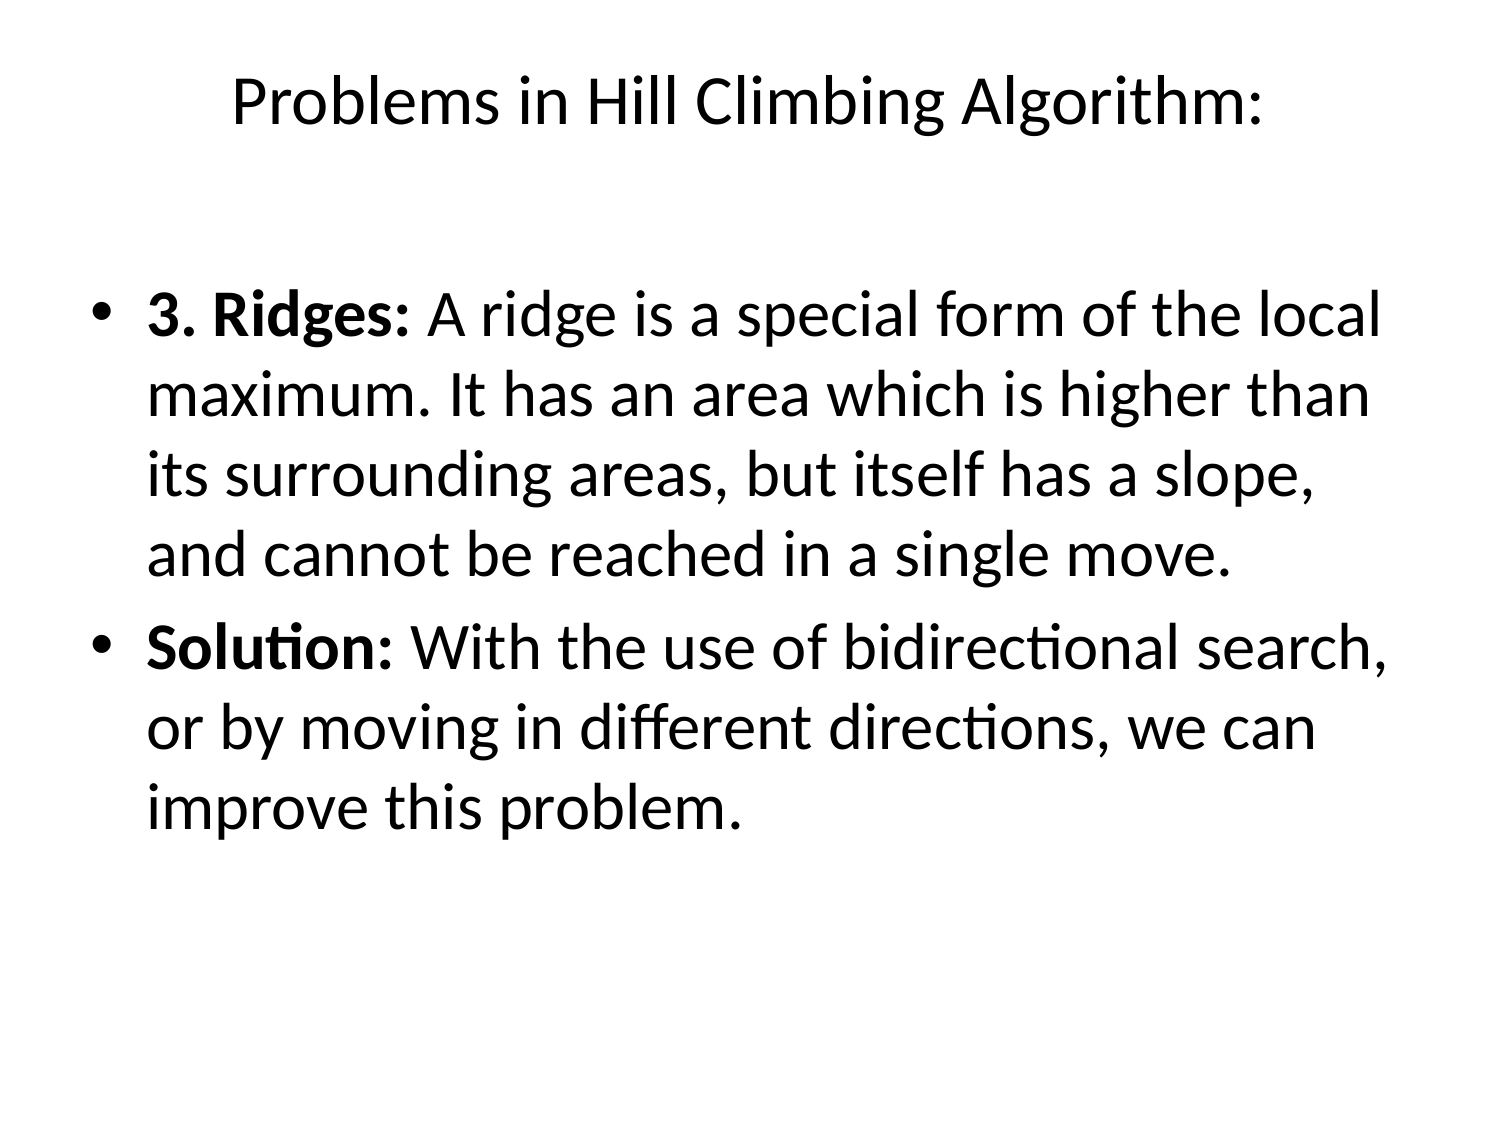

# Problems in Hill Climbing Algorithm:
3. Ridges: A ridge is a special form of the local maximum. It has an area which is higher than its surrounding areas, but itself has a slope, and cannot be reached in a single move.
Solution: With the use of bidirectional search, or by moving in different directions, we can improve this problem.